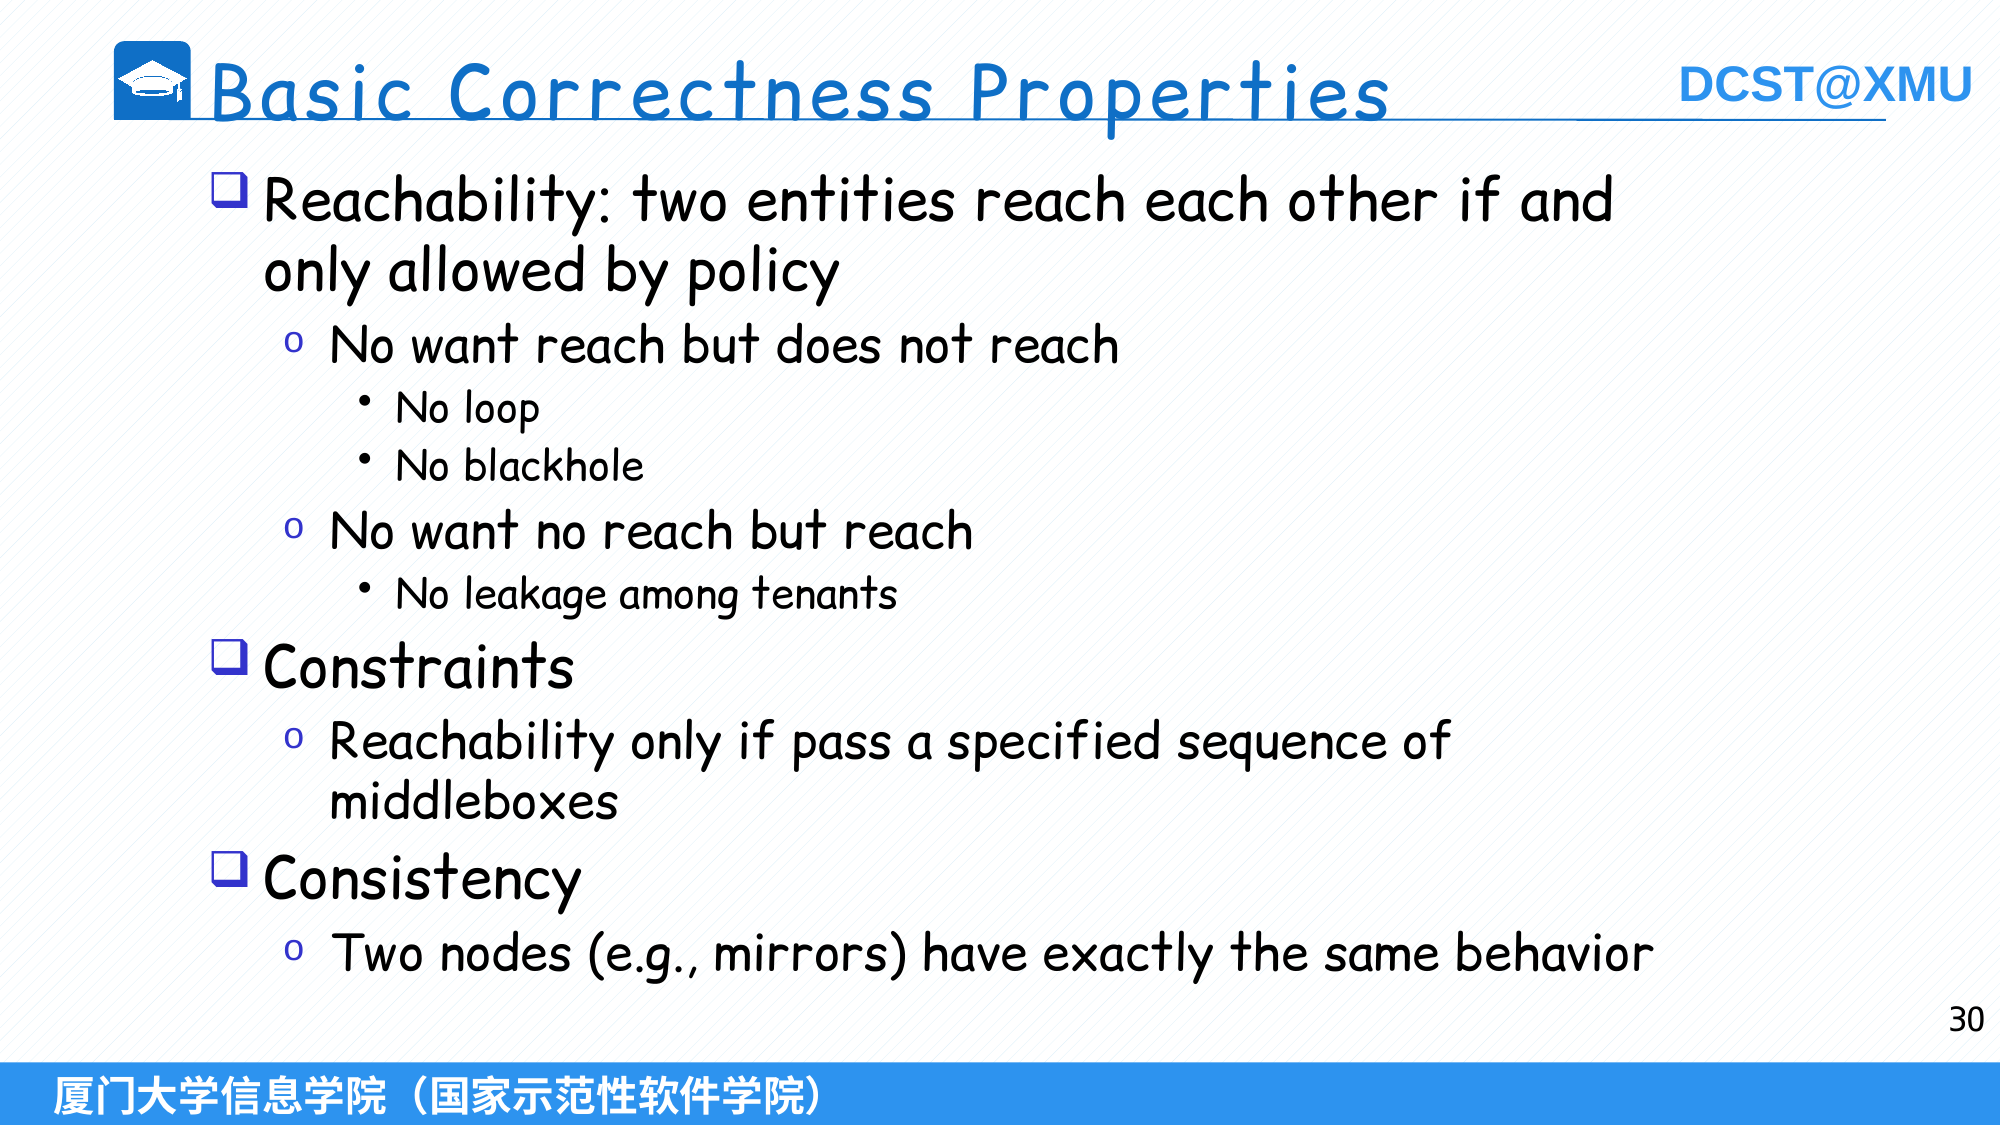

Basic Correctness Properties
Reachability: two entities reach each other if and only allowed by policy
No want reach but does not reach
No loop
No blackhole
No want no reach but reach
No leakage among tenants
Constraints
Reachability only if pass a specified sequence of middleboxes
Consistency
Two nodes (e.g., mirrors) have exactly the same behavior

30